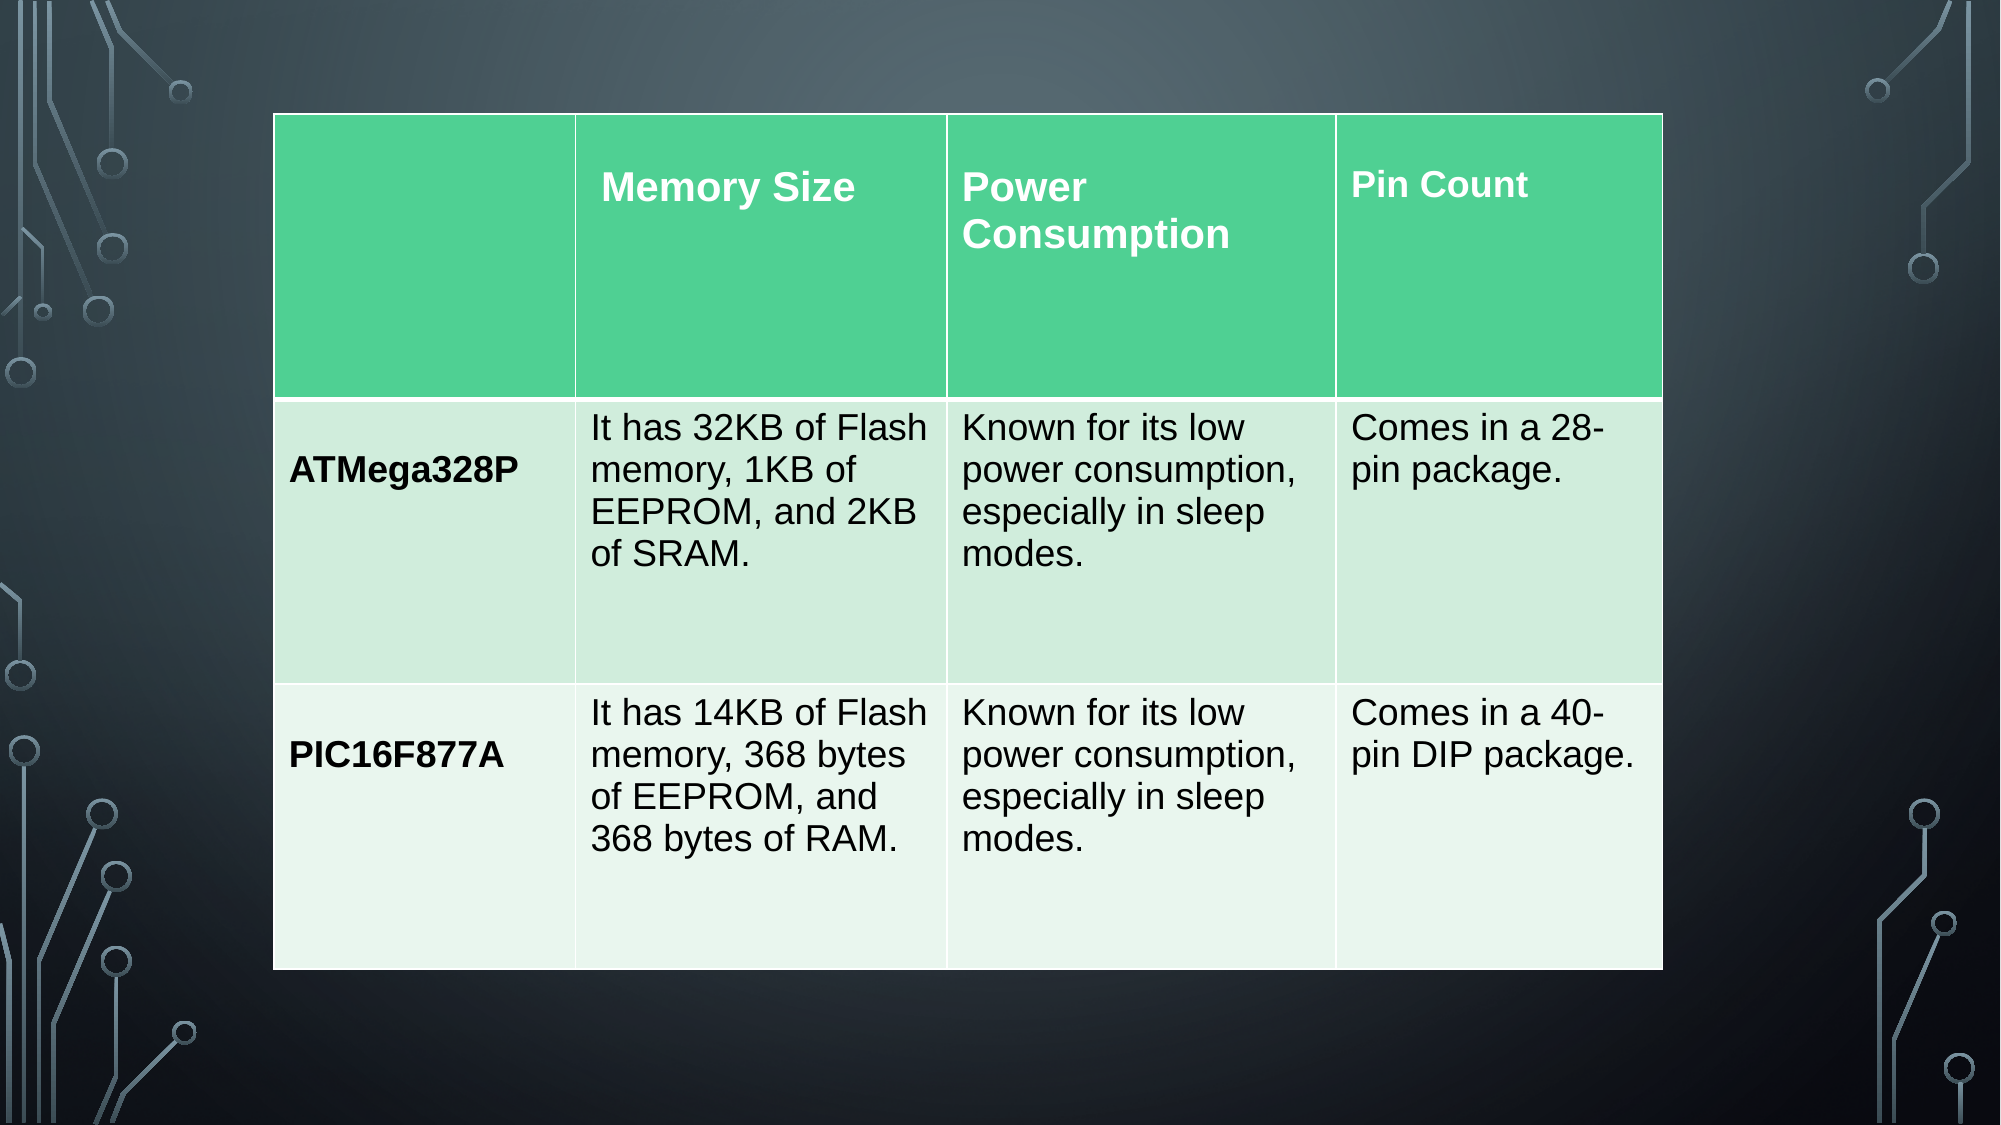

|  | Memory Size | Power Consumption | Pin Count |
| --- | --- | --- | --- |
| ATMega328P | It has 32KB of Flash memory, 1KB of EEPROM, and 2KB of SRAM. | Known for its low power consumption, especially in sleep modes. | Comes in a 28-pin package. |
| PIC16F877A | It has 14KB of Flash memory, 368 bytes of EEPROM, and 368 bytes of RAM. | Known for its low power consumption, especially in sleep modes. | Comes in a 40-pin DIP package. |